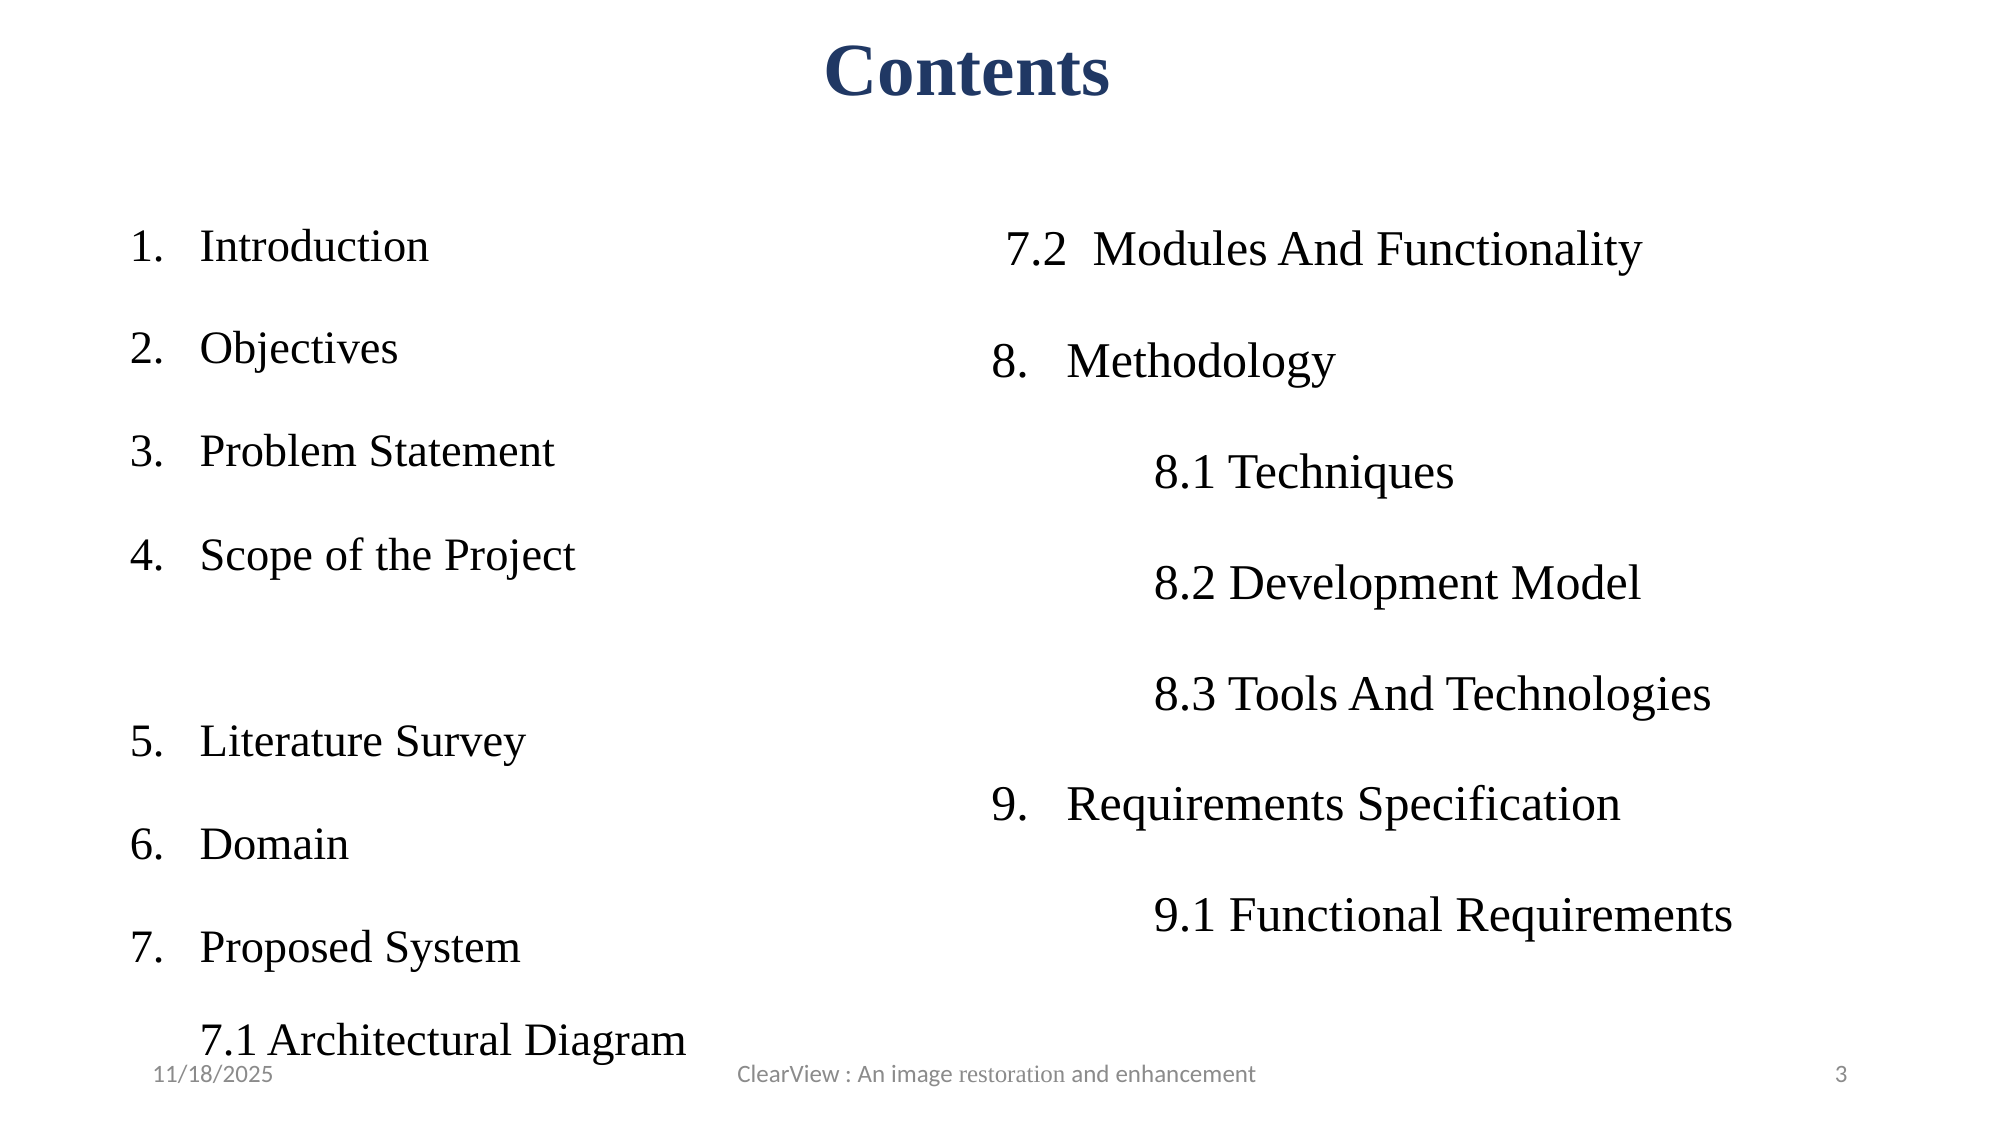

# Contents
 7.2  Modules And Functionality
Methodology
        	 8.1 Techniques
         	 8.2 Development Model
             8.3 Tools And Technologies
Requirements Specification
         	 9.1 Functional Requirements

Introduction
Objectives
Problem Statement
Scope of the Project
Literature Survey
Domain
Proposed System
	7.1 Architectural Diagram

11/18/2025
ClearView : An image restoration and enhancement
3